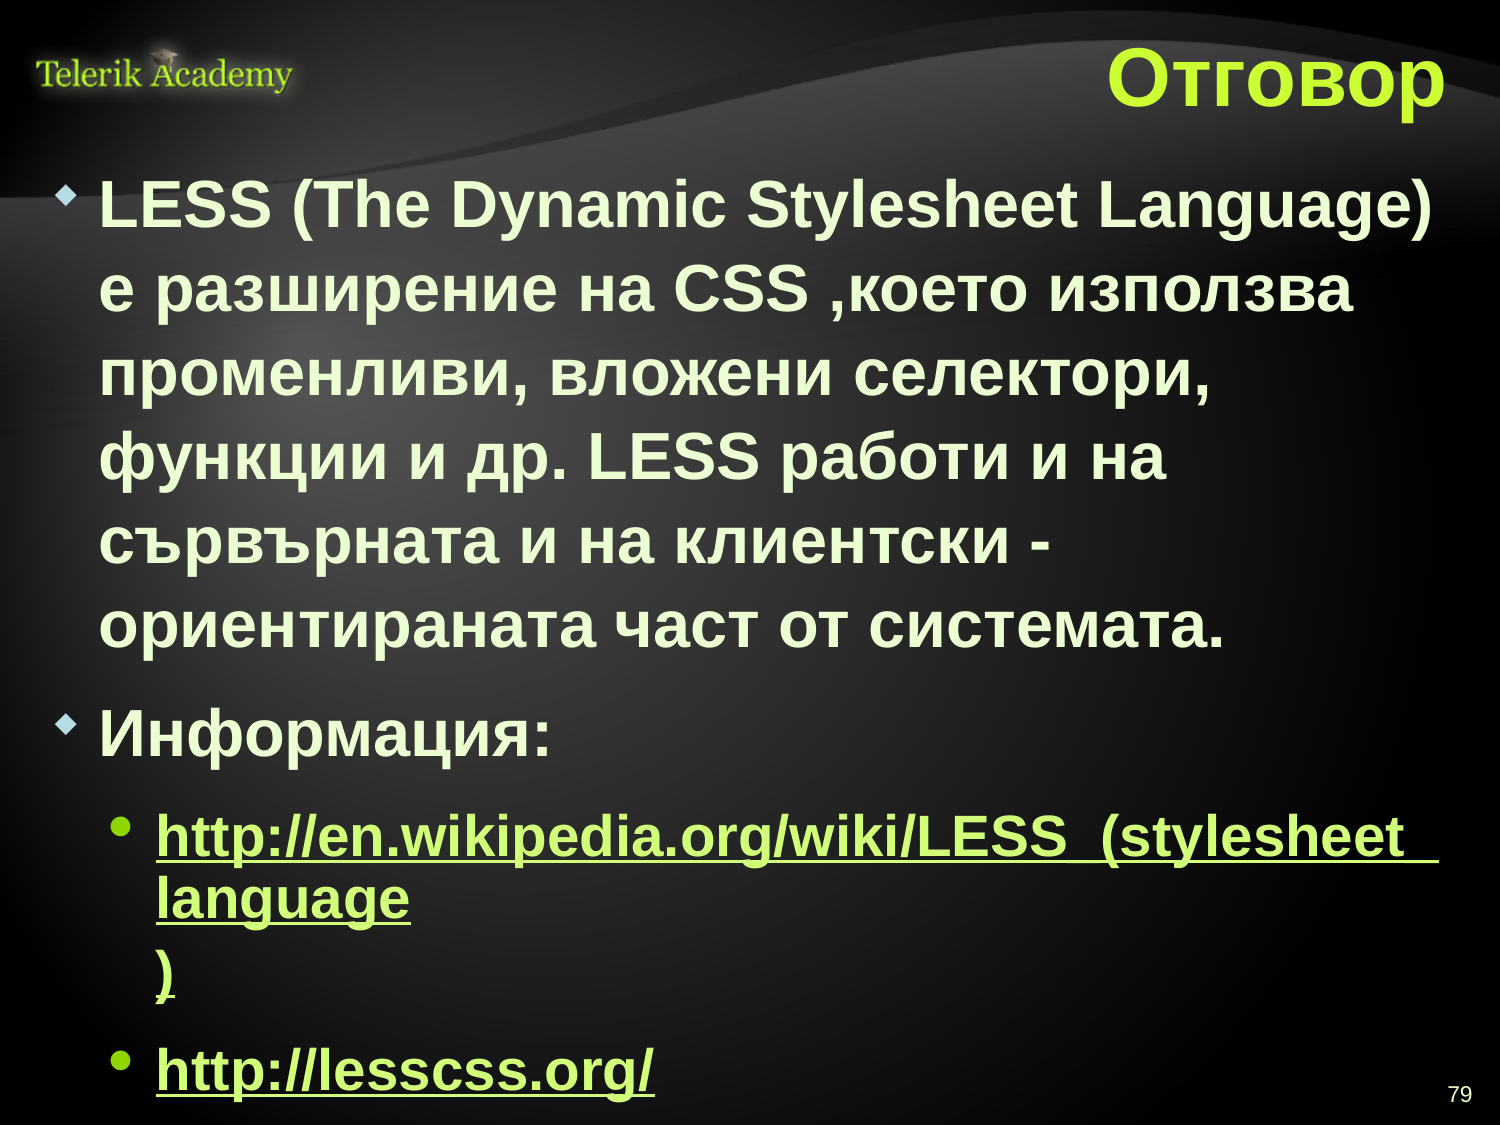

# Отговор
LESS (The Dynamic Stylesheet Language) e разширение на CSS ,което използва променливи, вложени селектори, функции и др. LESS работи и на сървърната и на клиентски - ориентираната част от системата.
Информация:
http://en.wikipedia.org/wiki/LESS_(stylesheet_language)
http://lesscss.org/
79